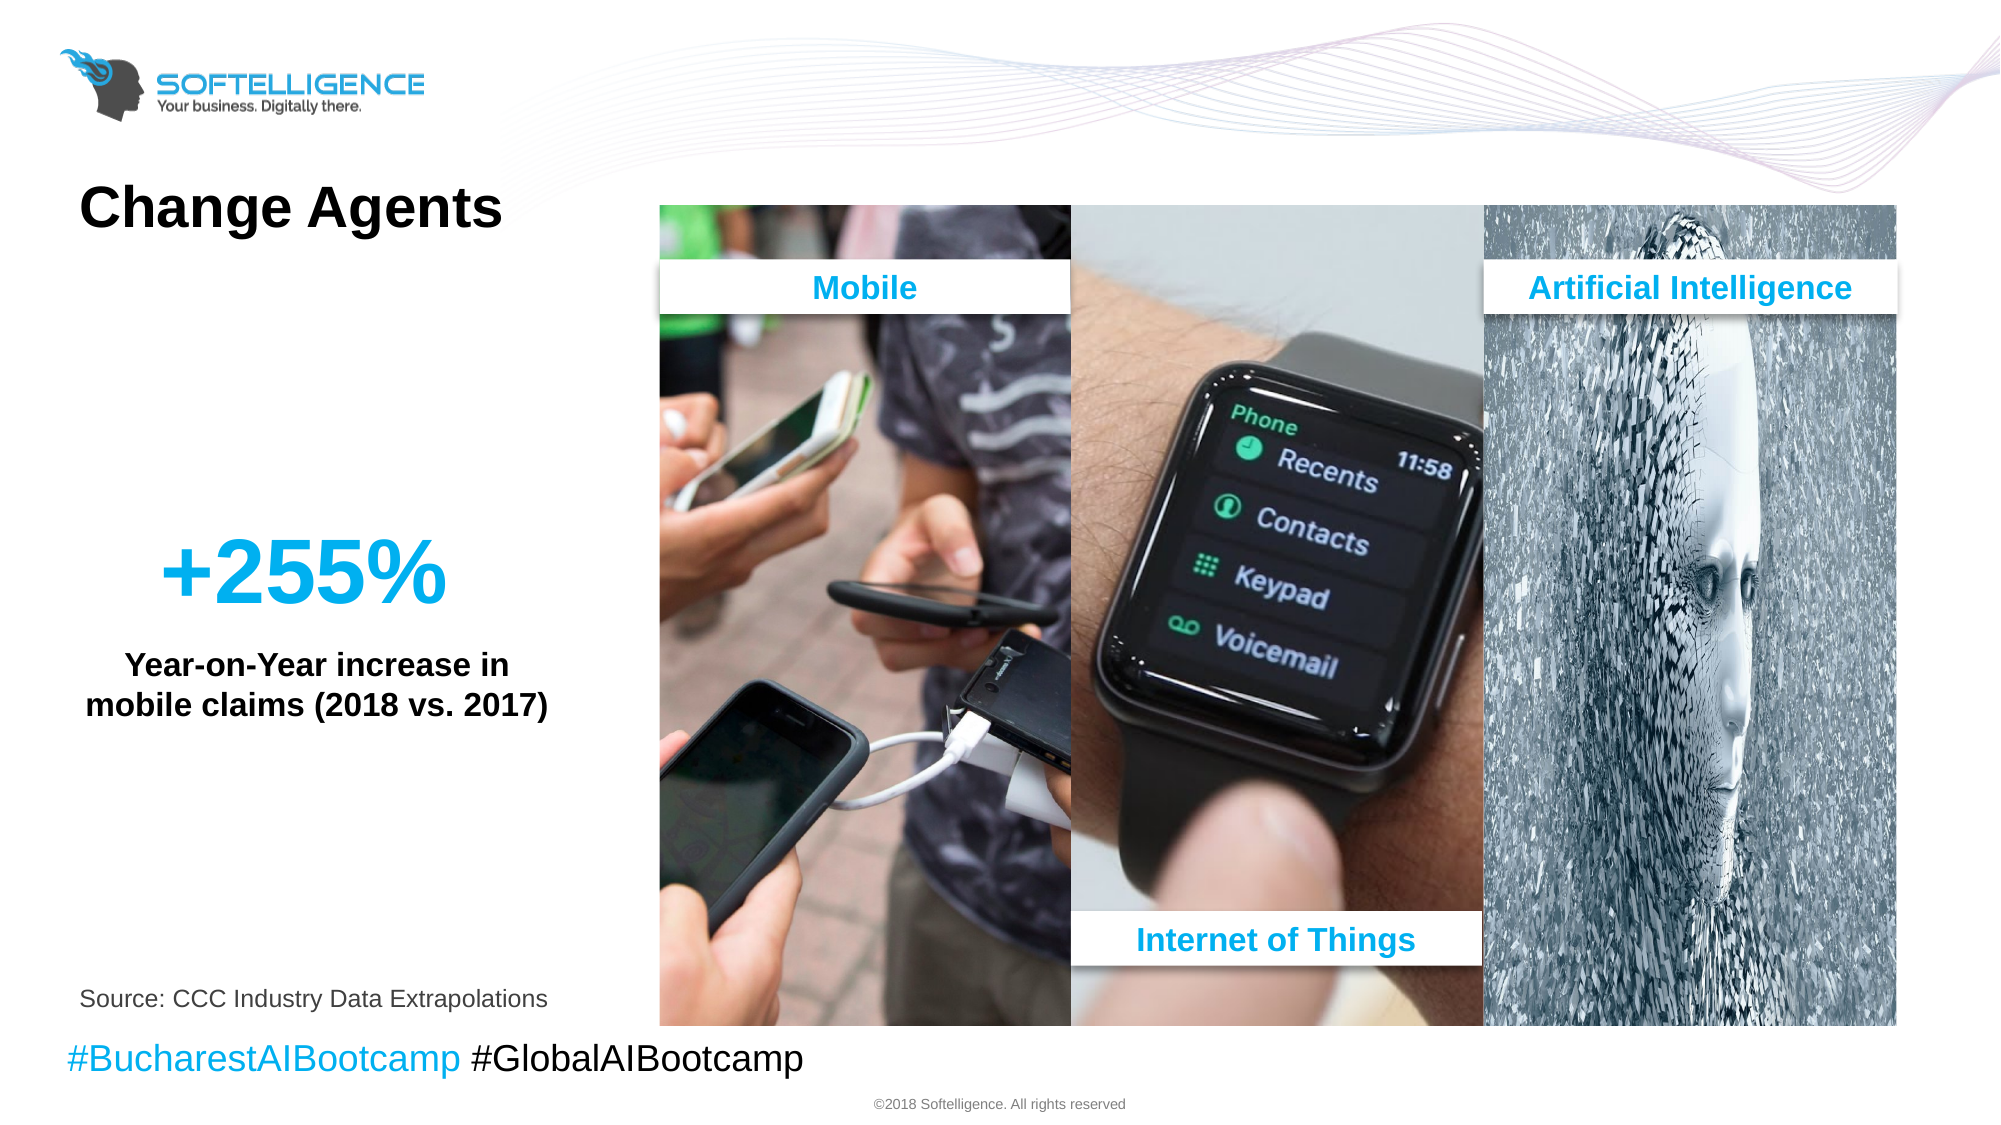

# Change Agents

Mobile
Artificial Intelligence
+255%
Year-on-Year increase in mobile claims (2018 vs. 2017)

Internet of Things
Source: CCC Industry Data Extrapolations
#BucharestAIBootcamp #GlobalAIBootcamp
©2018 Softelligence. All rights reserved